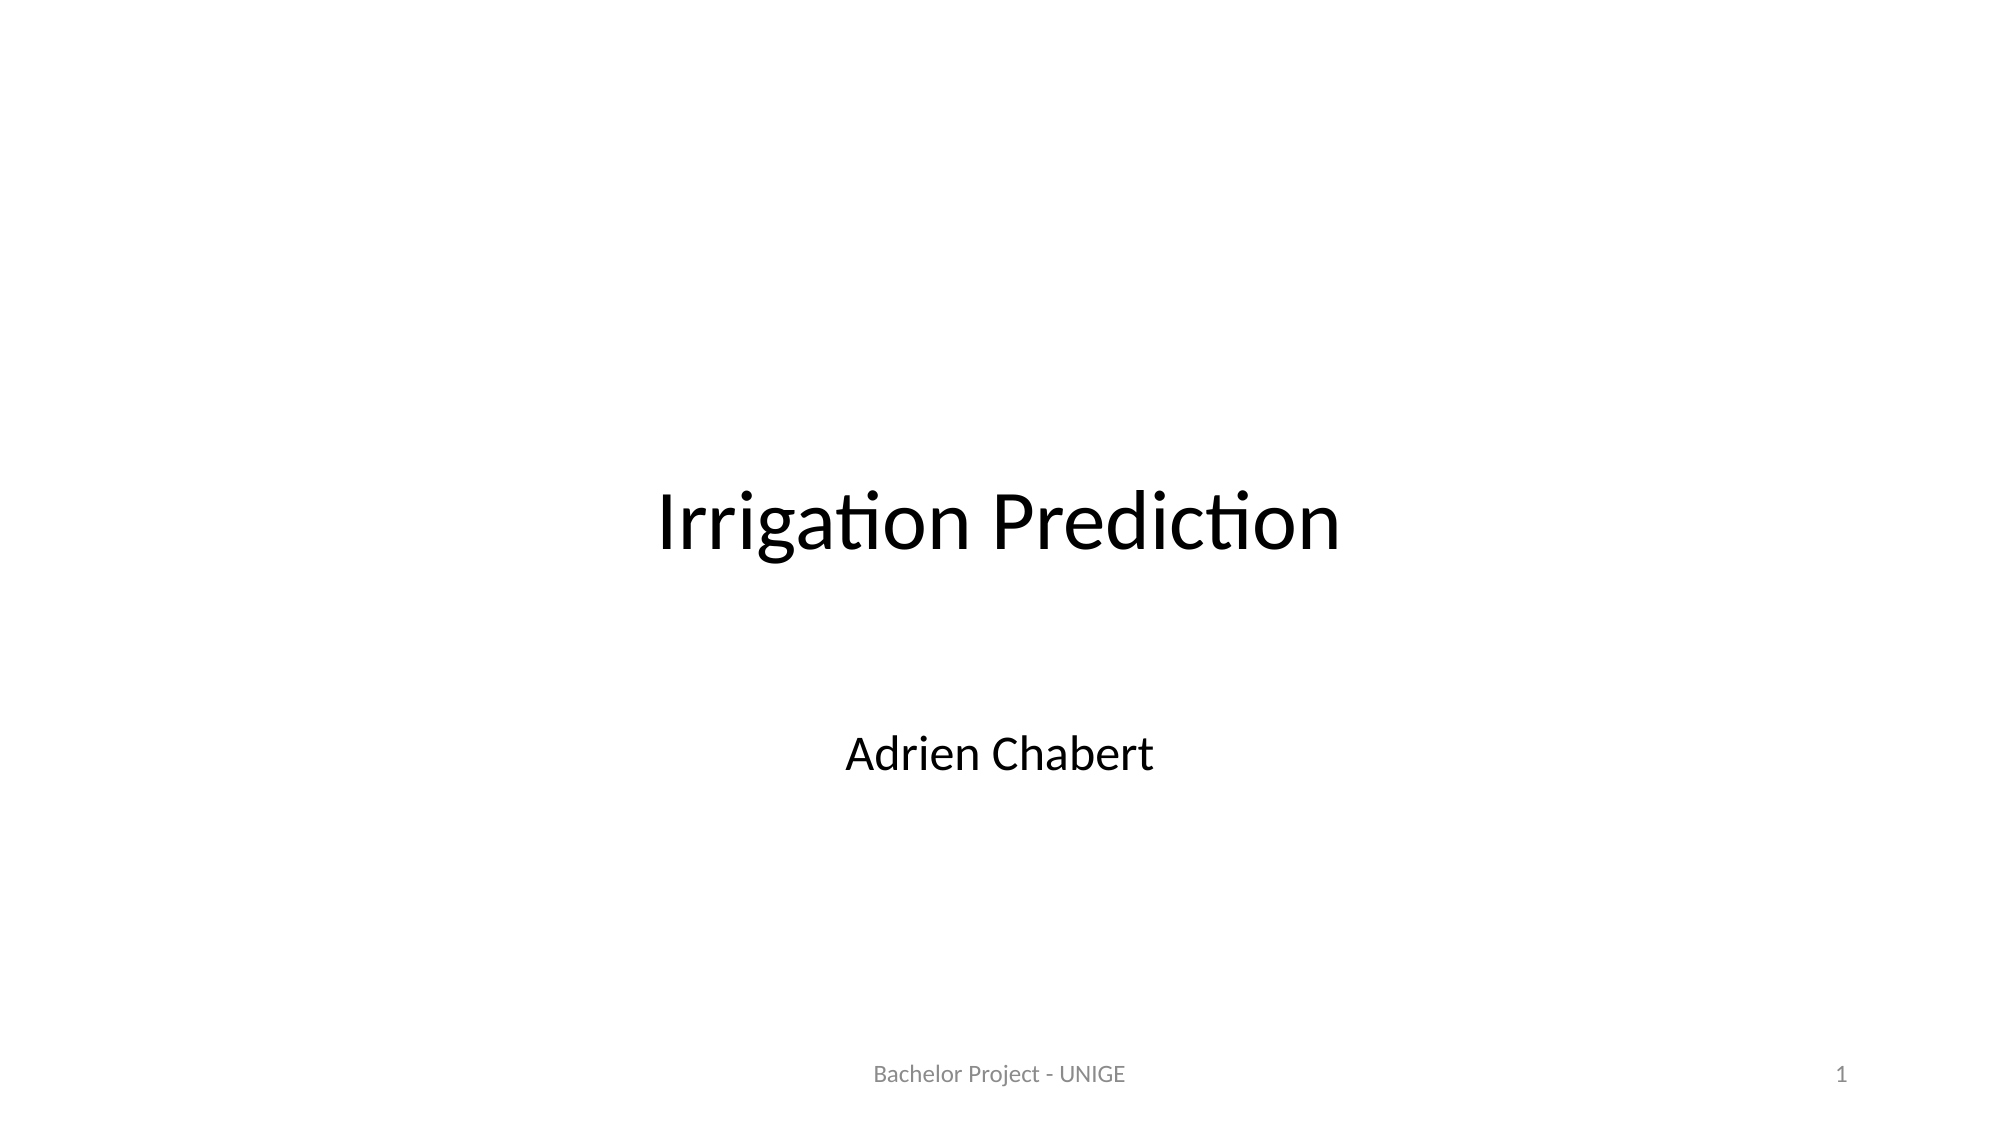

Irrigation Prediction
Adrien Chabert
Bachelor Project - UNIGE
1